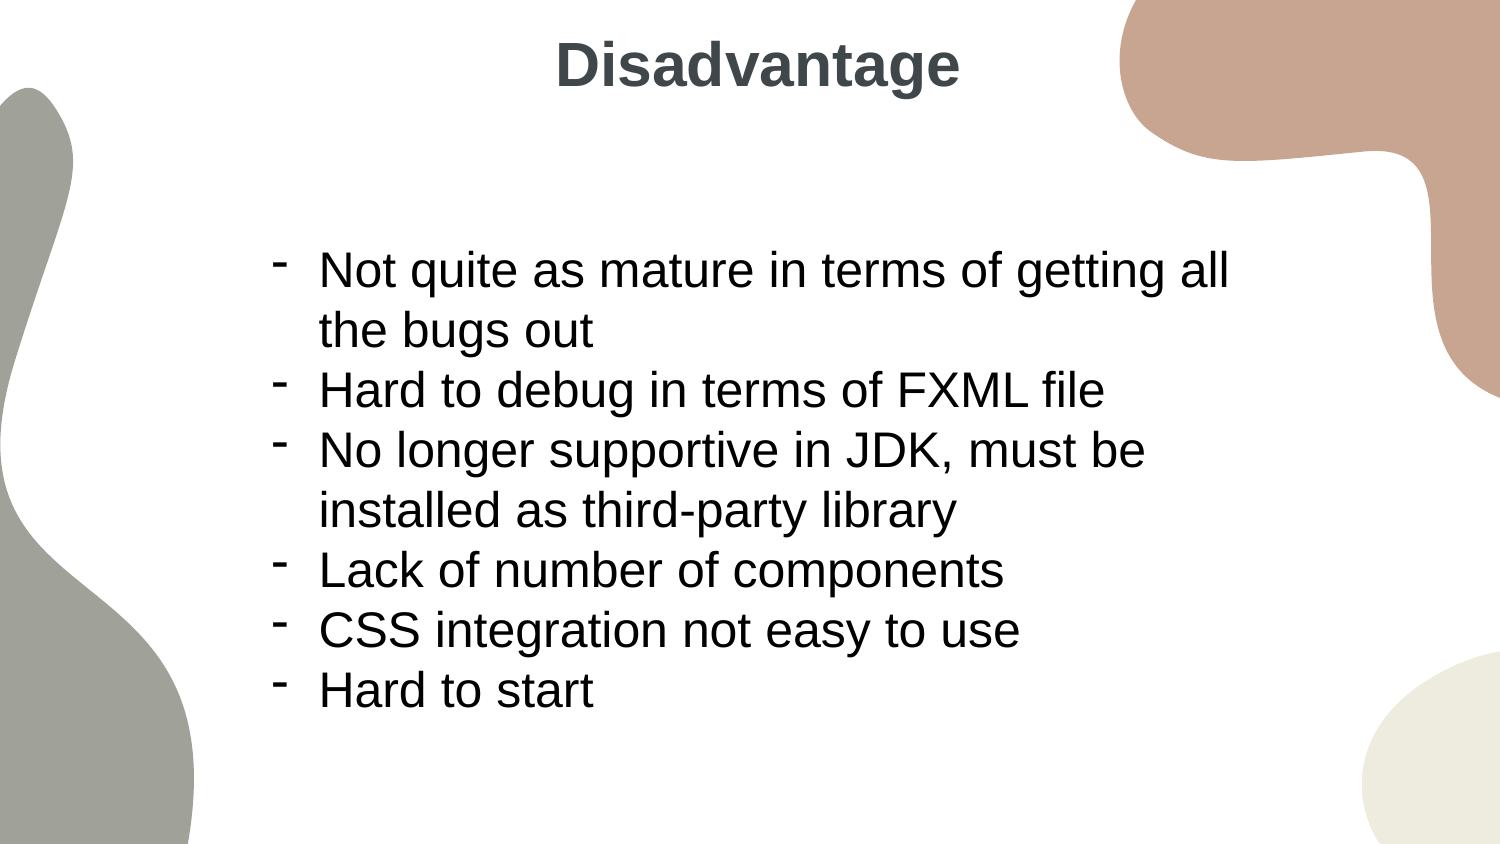

Disadvantage
Not quite as mature in terms of getting all the bugs out
Hard to debug in terms of FXML file
No longer supportive in JDK, must be installed as third-party library
Lack of number of components
CSS integration not easy to use
Hard to start